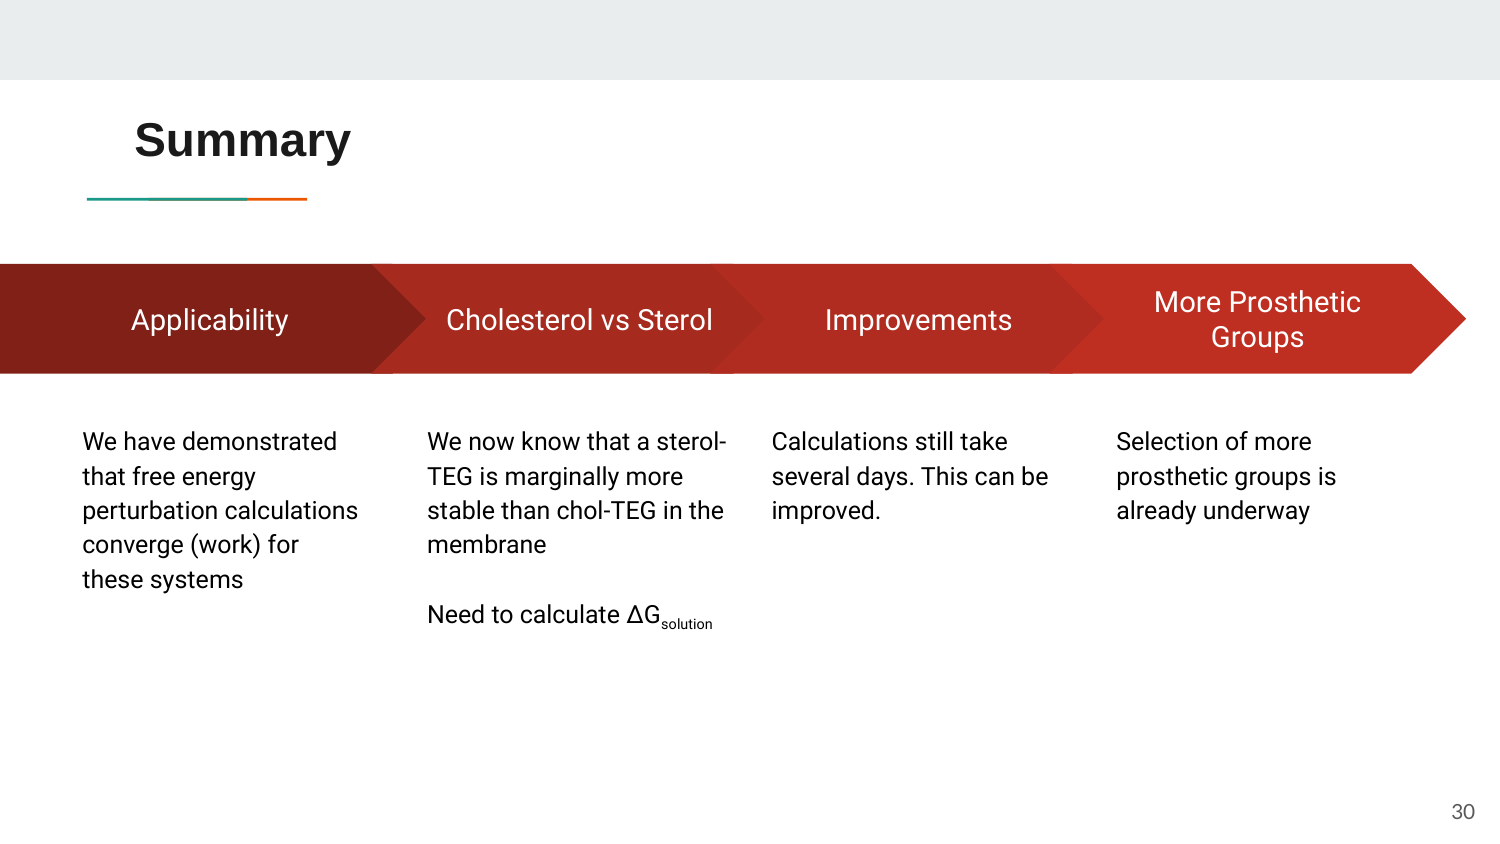

# Summary
Cholesterol vs Sterol
We now know that a sterol-TEG is marginally more stable than chol-TEG in the membrane

Need to calculate ΔGsolution
Improvements
Calculations still take several days. This can be improved.
More Prosthetic Groups
Selection of more prosthetic groups is already underway
Applicability
We have demonstrated that free energy perturbation calculations converge (work) for these systems
30